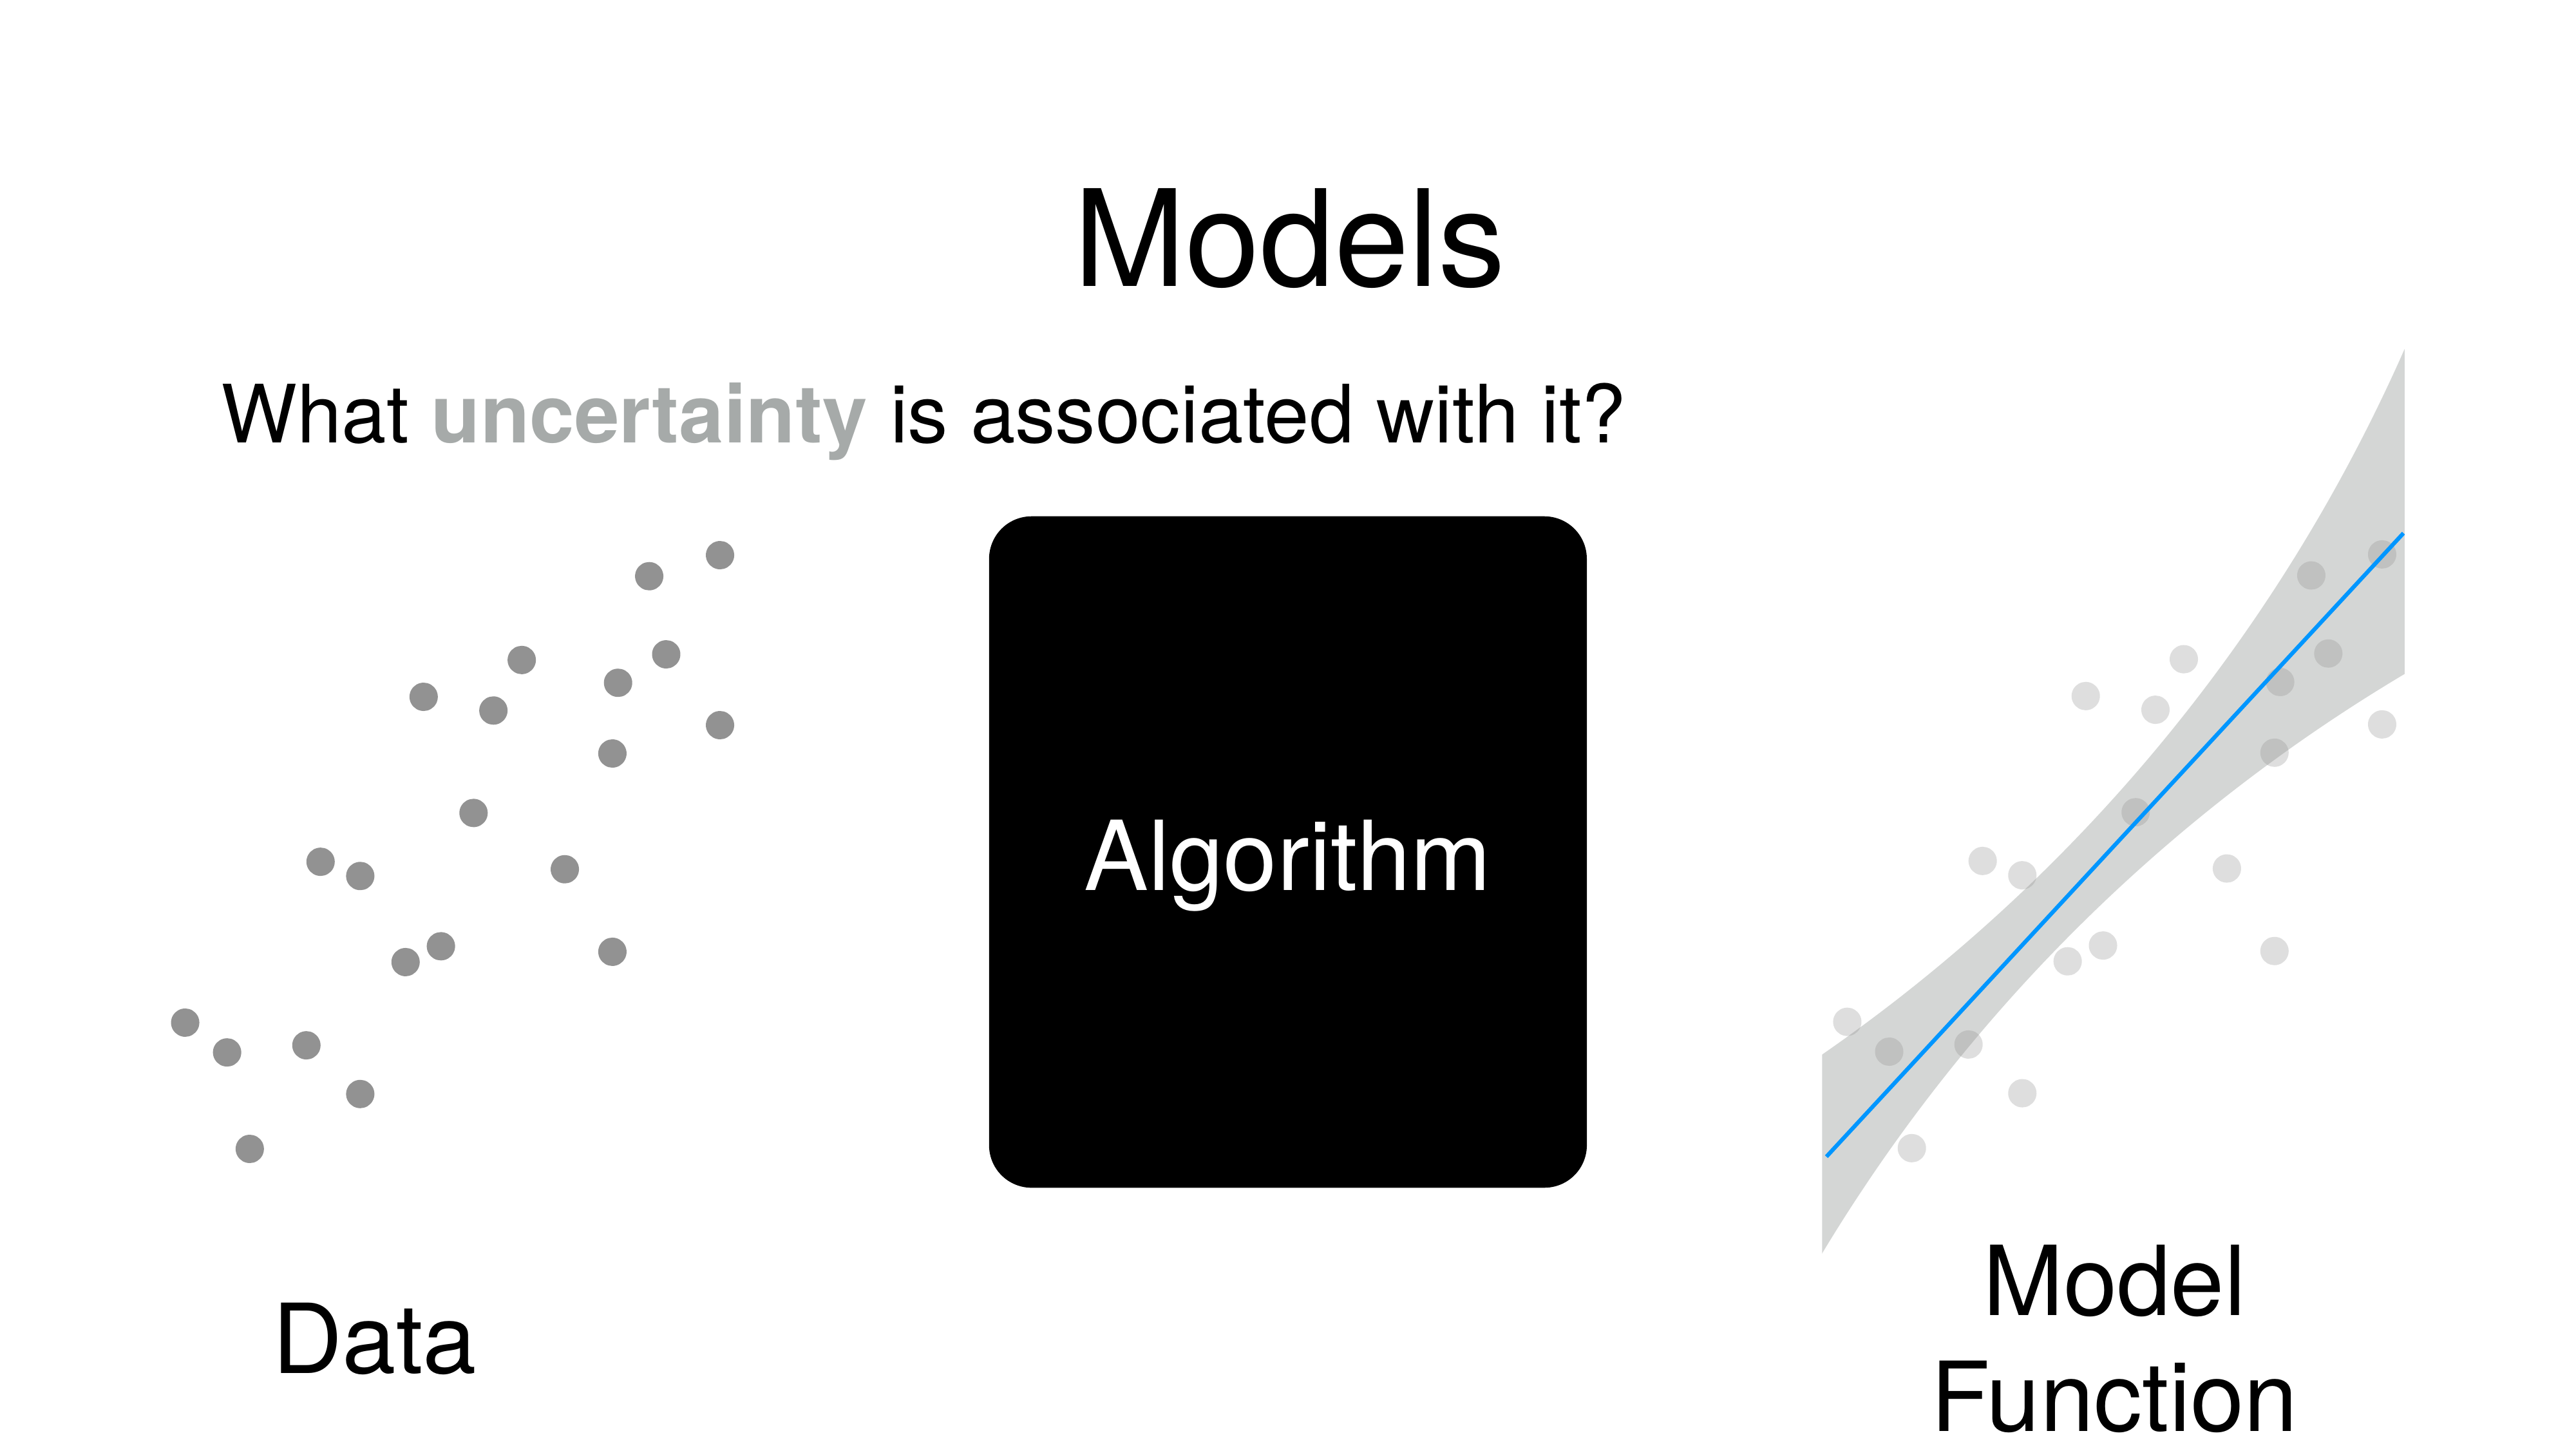

Models
What uncertainty is associated with it?
Algorithm

Data
Model Function